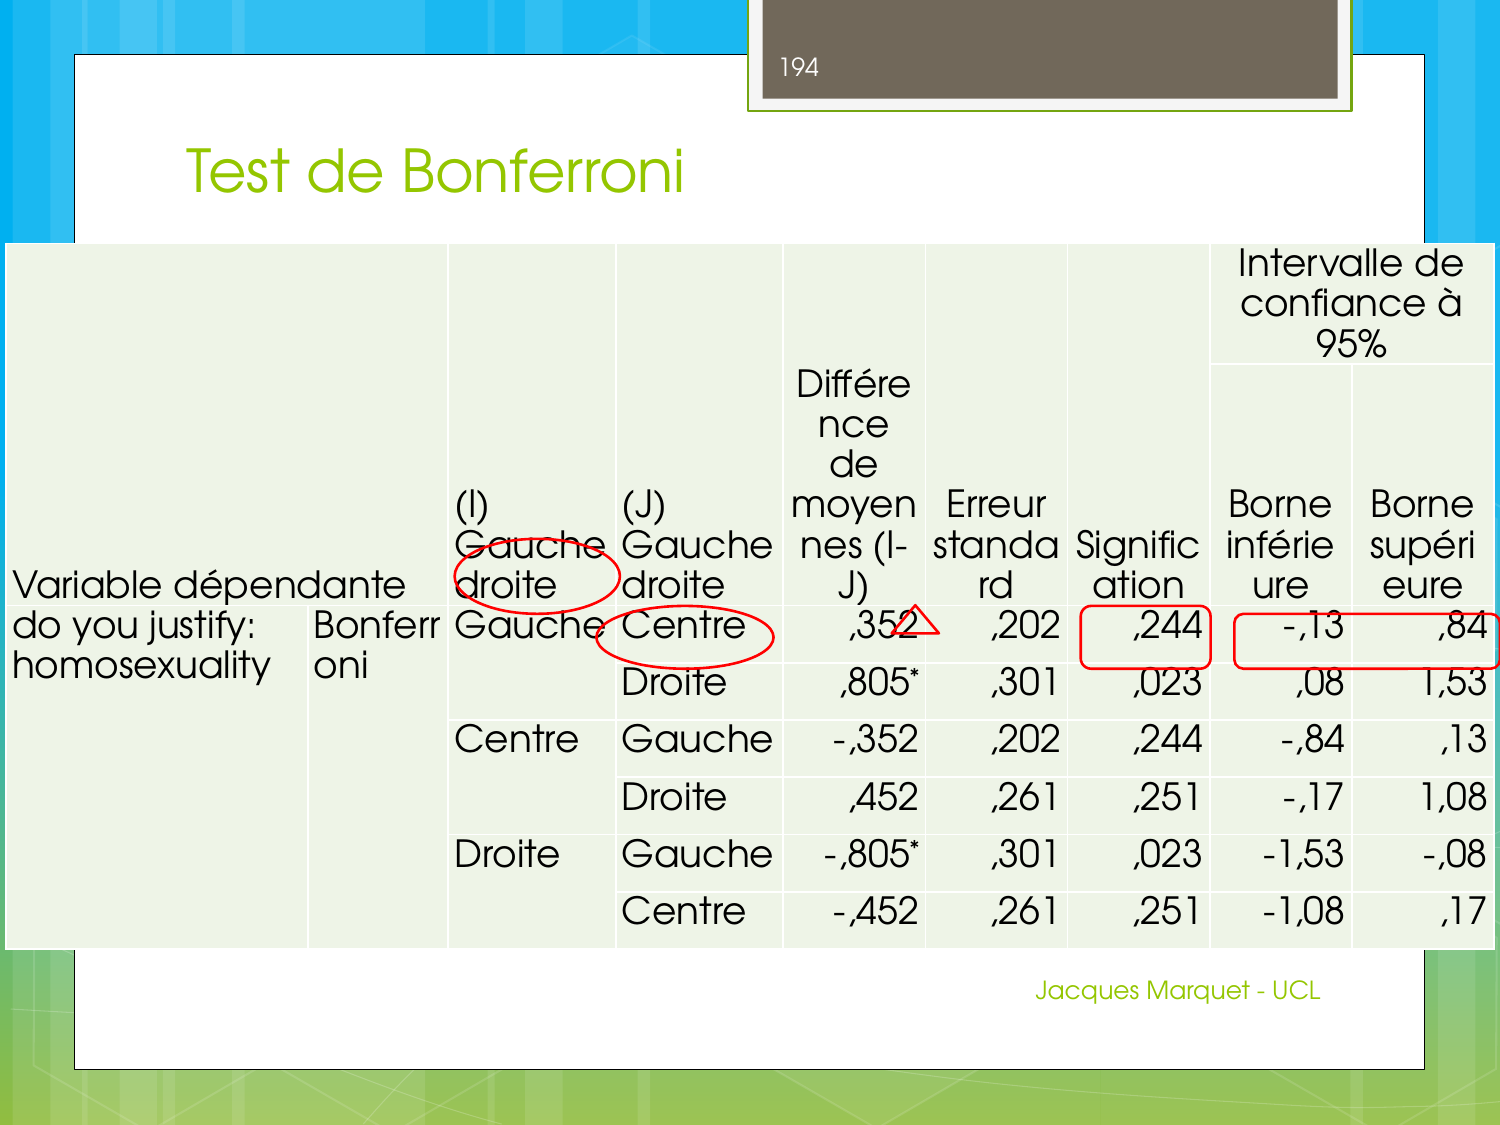

194
# Test de Bonferroni
| Variable dépendante |  | (I) Gauche droite | (J) Gauche droite | Différence de moyennes (I-J) | Erreur standard | Signification | Intervalle de confiance à 95% |  |
| --- | --- | --- | --- | --- | --- | --- | --- | --- |
|  |  |  |  |  |  |  | Borne inférieure | Borne supérieure |
| do you justify: homosexuality | Bonferroni | Gauche | Centre | ,352 | ,202 | ,244 | -,13 | ,84 |
|  |  |  | Droite | ,805\* | ,301 | ,023 | ,08 | 1,53 |
|  |  | Centre | Gauche | -,352 | ,202 | ,244 | -,84 | ,13 |
|  |  |  | Droite | ,452 | ,261 | ,251 | -,17 | 1,08 |
|  |  | Droite | Gauche | -,805\* | ,301 | ,023 | -1,53 | -,08 |
|  |  |  | Centre | -,452 | ,261 | ,251 | -1,08 | ,17 |

T
Jacques Marquet - UCL